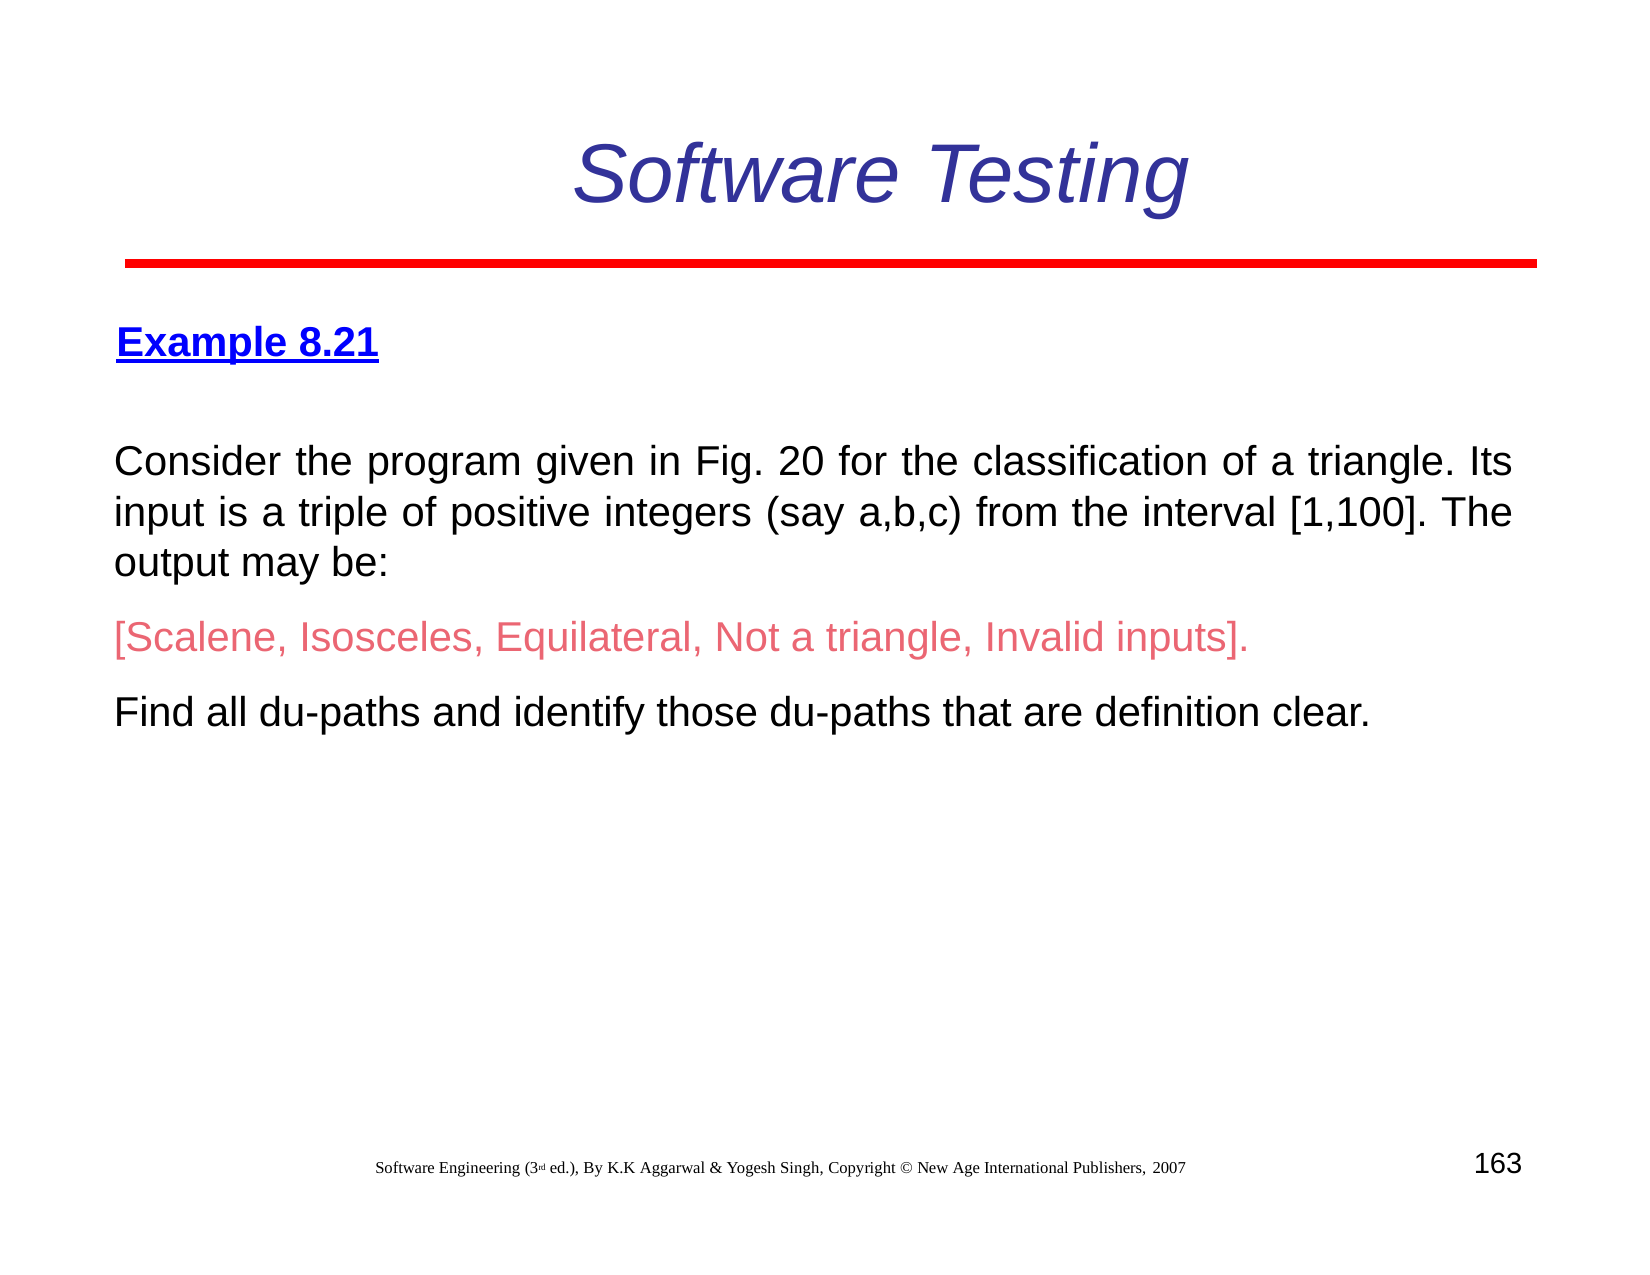

# Software Testing

Example 8.21

Consider the program given in Fig. 20 for the classification of a triangle. Its  input is a triple of positive integers (say a,b,c) from the interval [1,100]. The  output may be:
[Scalene, Isosceles, Equilateral, Not a triangle, Invalid inputs].
Find all du-paths and identify those du-paths that are definition clear.
163
Software Engineering (3rd  ed.), By K.K Aggarwal & Yogesh Singh, Copyright © New Age International Publishers, 2007